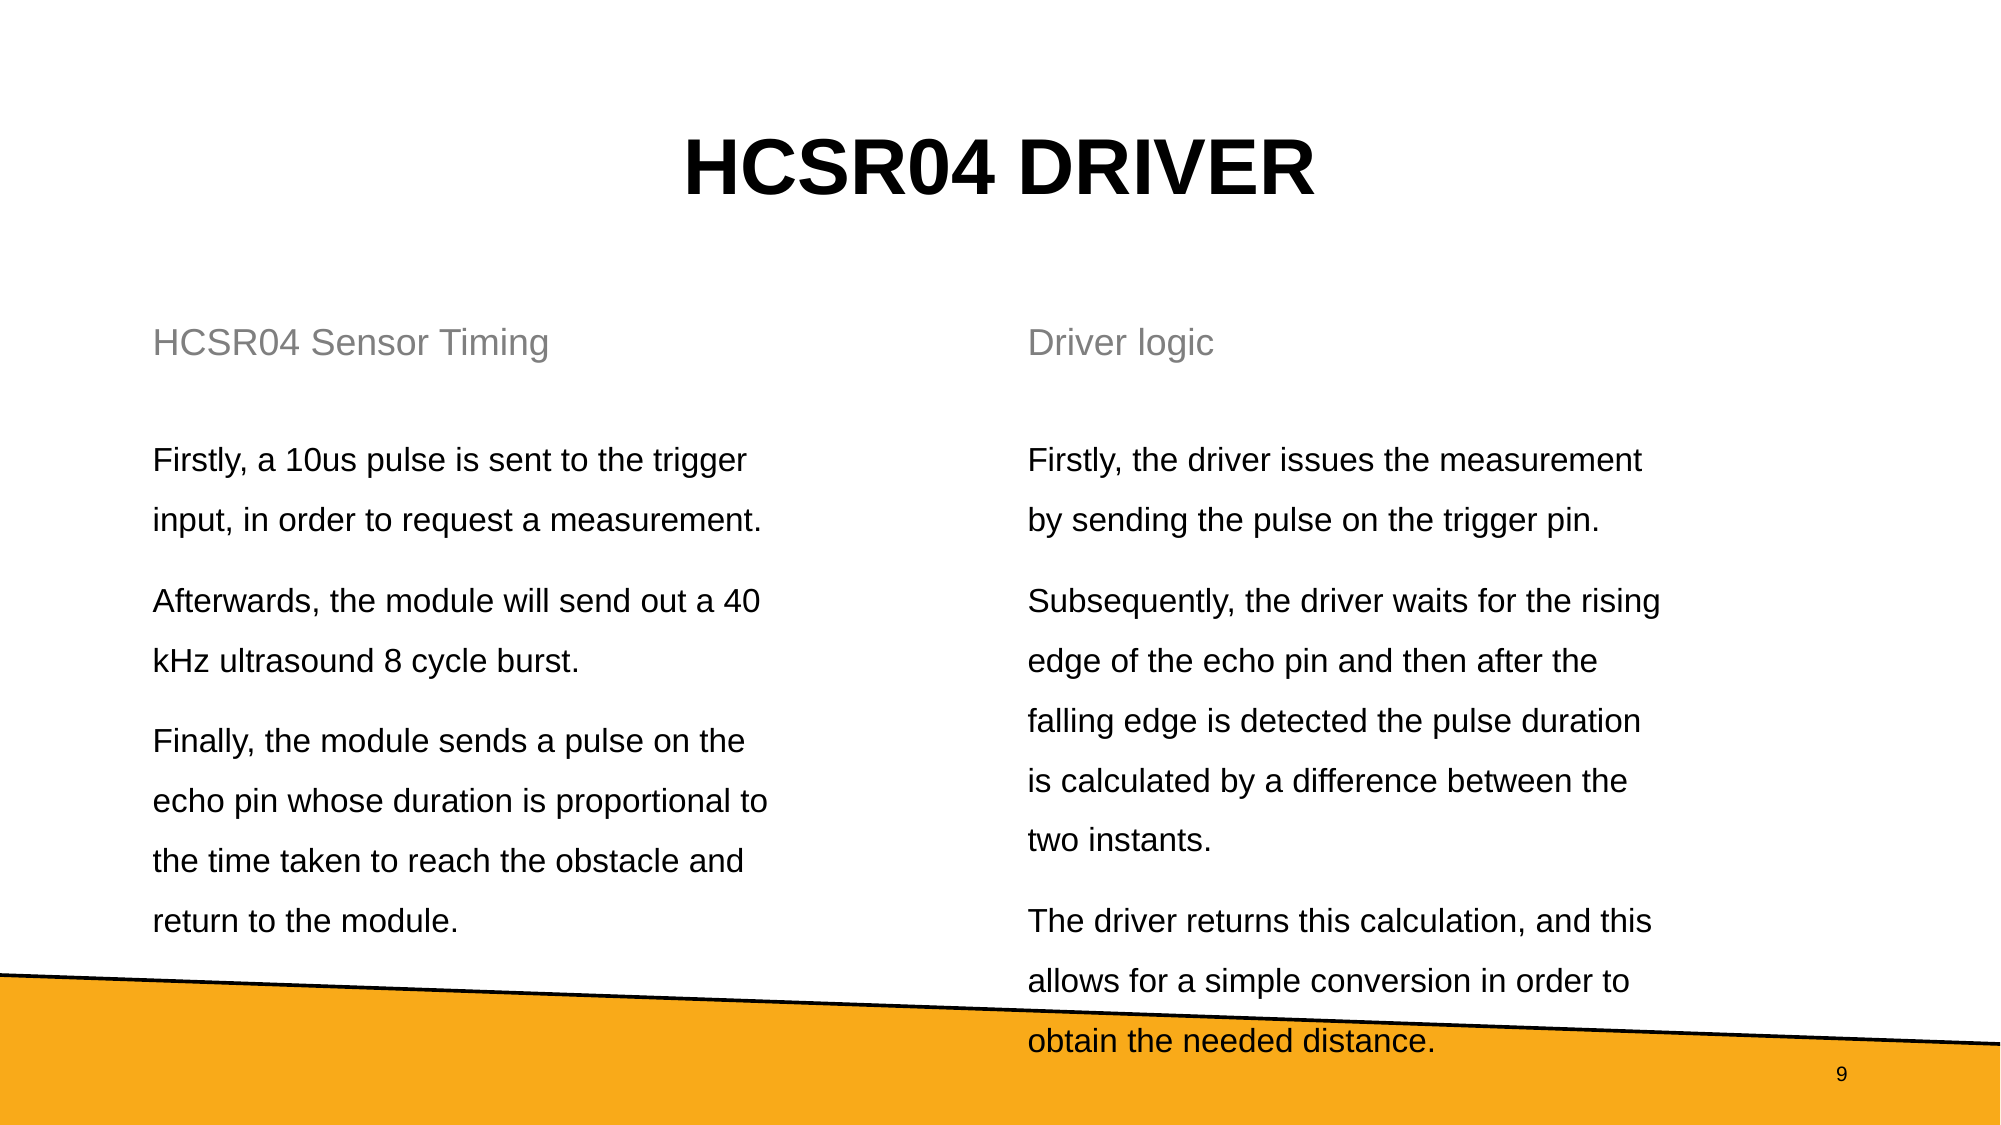

# HCSR04 DRIVER
HCSR04 Sensor Timing
Driver logic
Firstly, a 10us pulse is sent to the trigger input, in order to request a measurement.
Afterwards, the module will send out a 40 kHz ultrasound 8 cycle burst.
Finally, the module sends a pulse on the echo pin whose duration is proportional to the time taken to reach the obstacle and return to the module.
Firstly, the driver issues the measurement by sending the pulse on the trigger pin.
Subsequently, the driver waits for the rising edge of the echo pin and then after the falling edge is detected the pulse duration is calculated by a difference between the two instants.
The driver returns this calculation, and this allows for a simple conversion in order to obtain the needed distance.

9